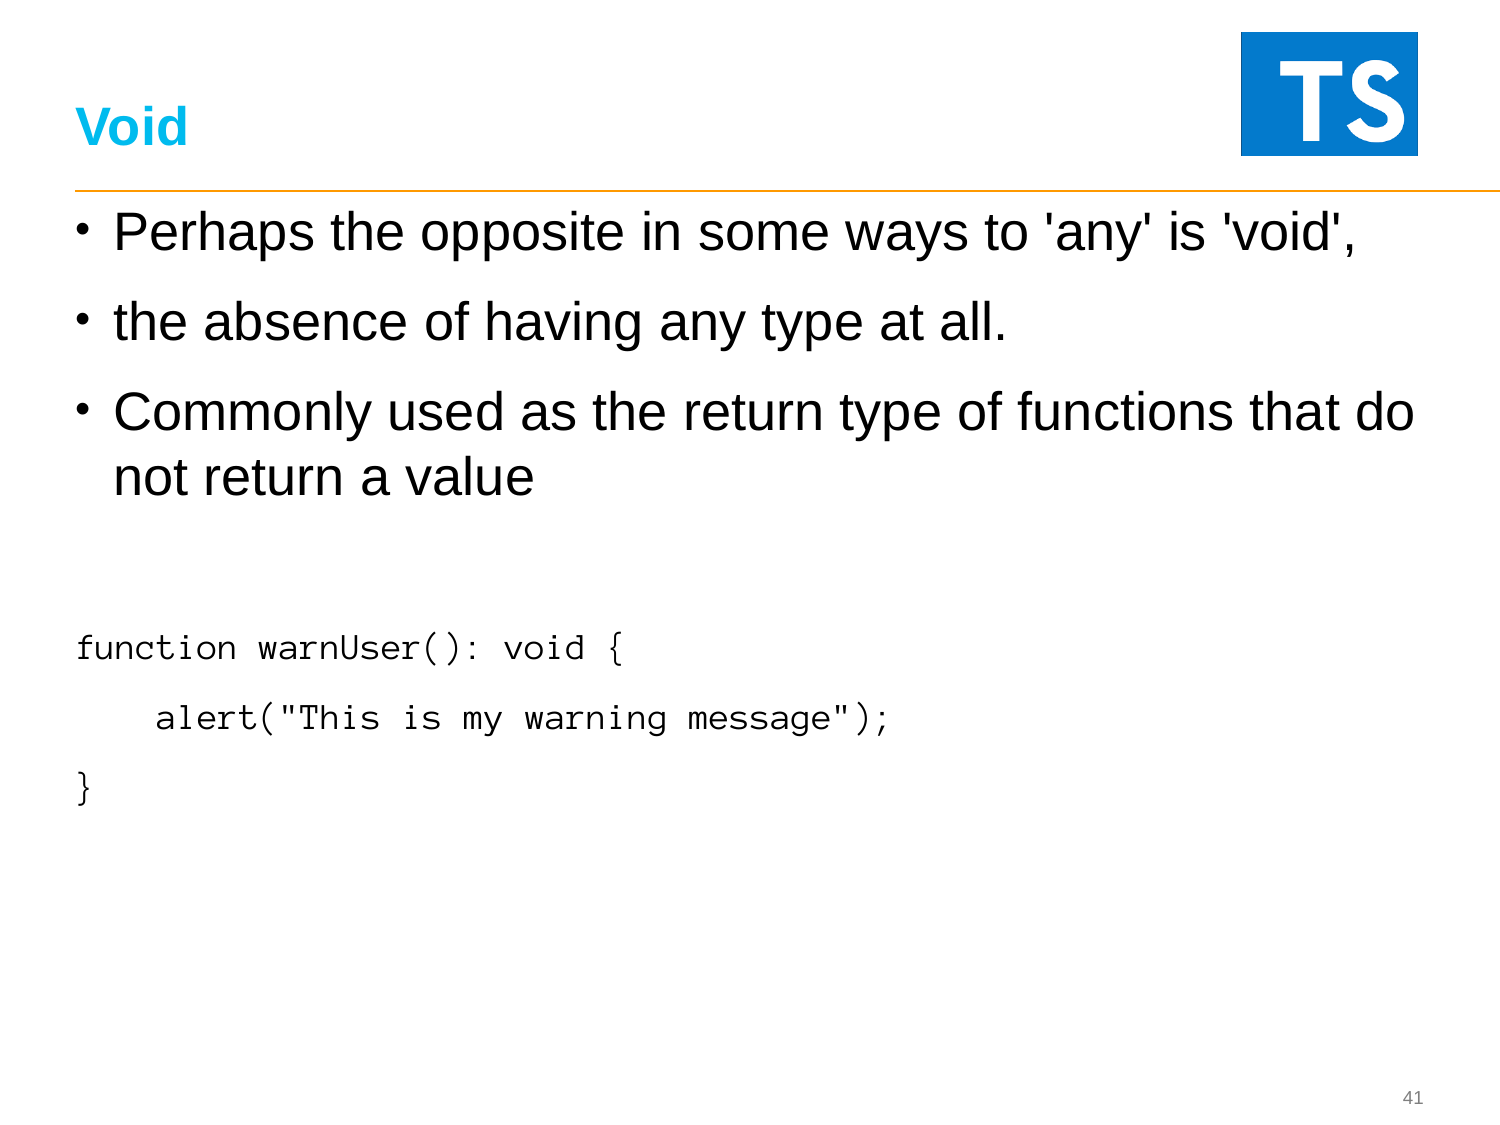

# Void
Perhaps the opposite in some ways to 'any' is 'void',
the absence of having any type at all.
Commonly used as the return type of functions that do not return a value

function warnUser(): void {
    alert("This is my warning message");
}